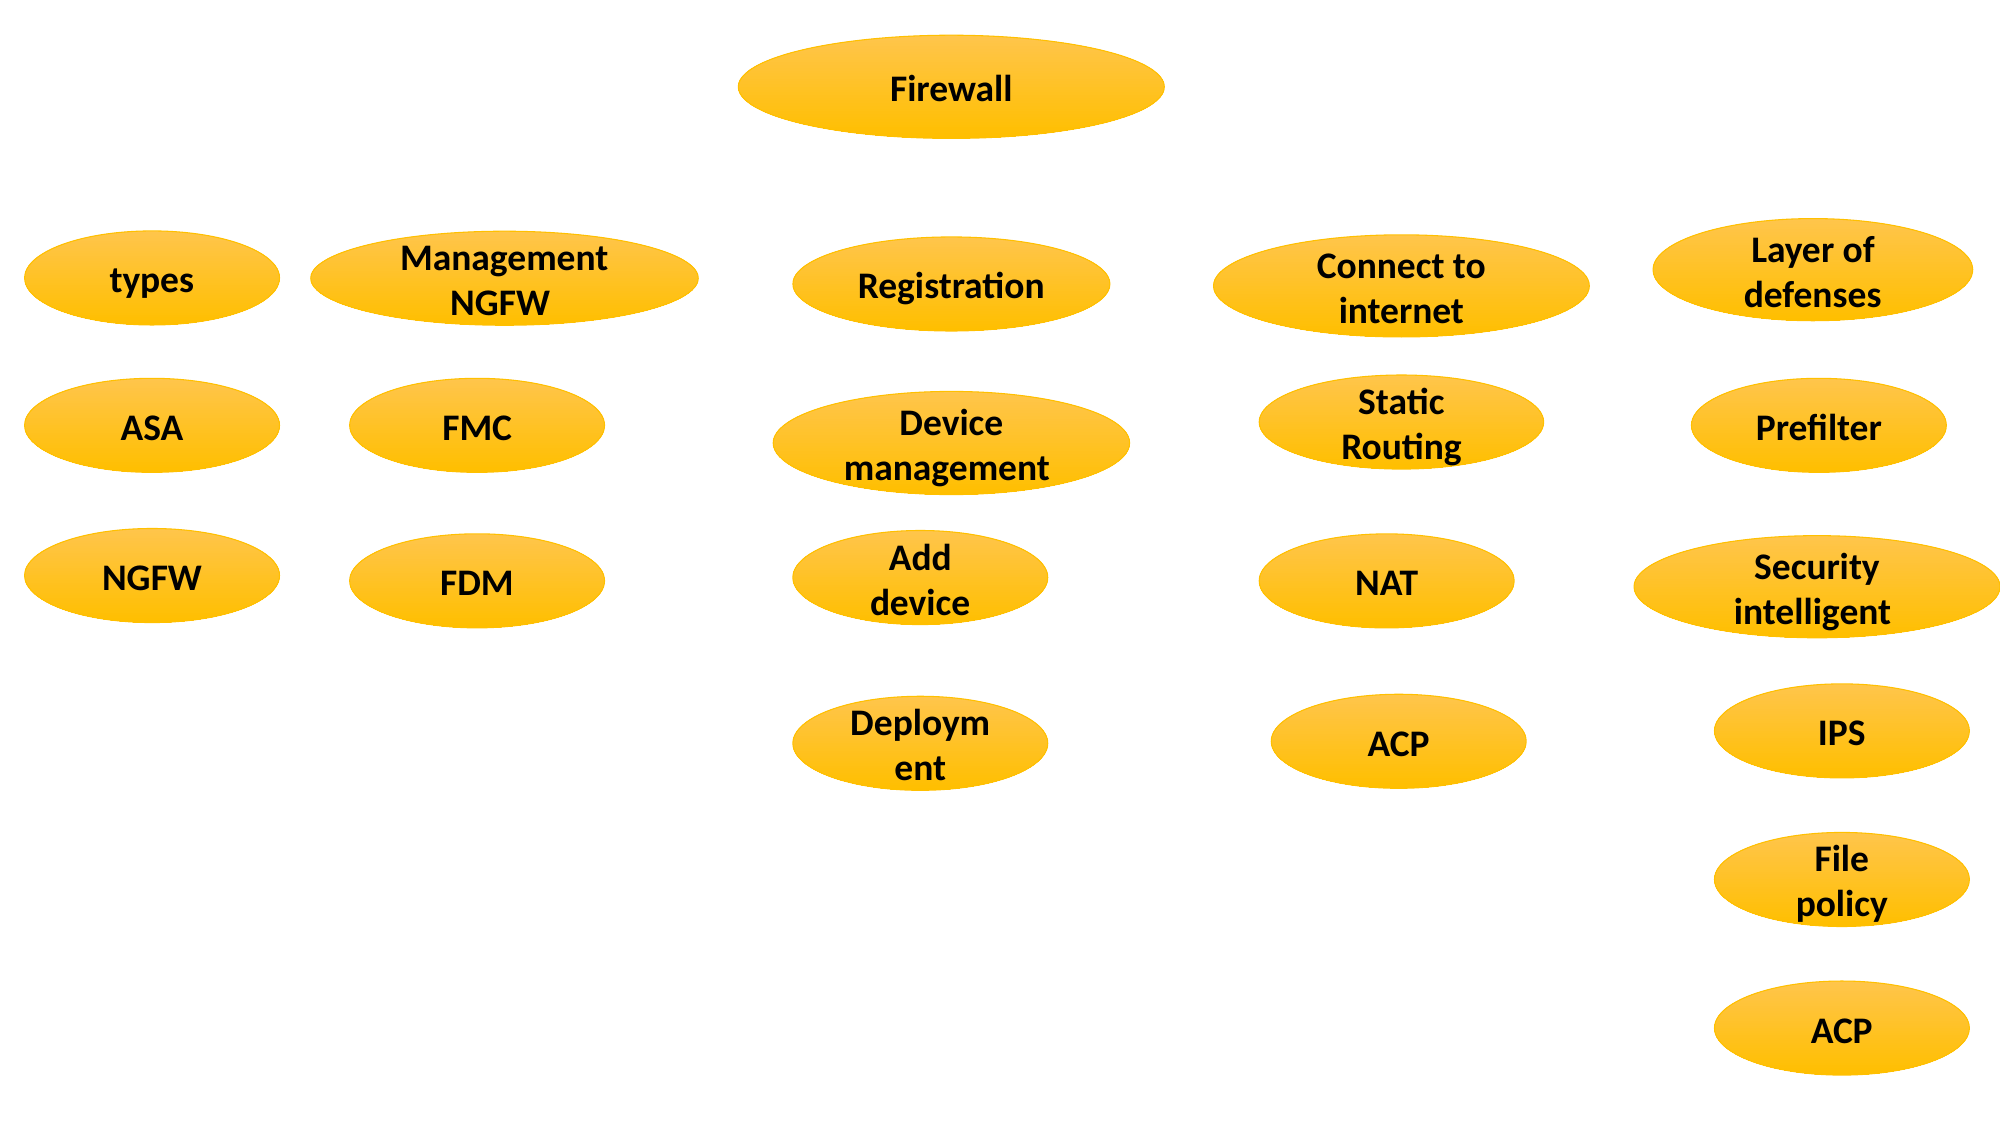

Firewall
Layer of defenses
types
Management NGFW
Connect to internet
Registration
Static Routing
Prefilter
FMC
ASA
Device management
NGFW
Add device
FDM
NAT
Security intelligent
IPS
ACP
Deployment
File policy
ACP